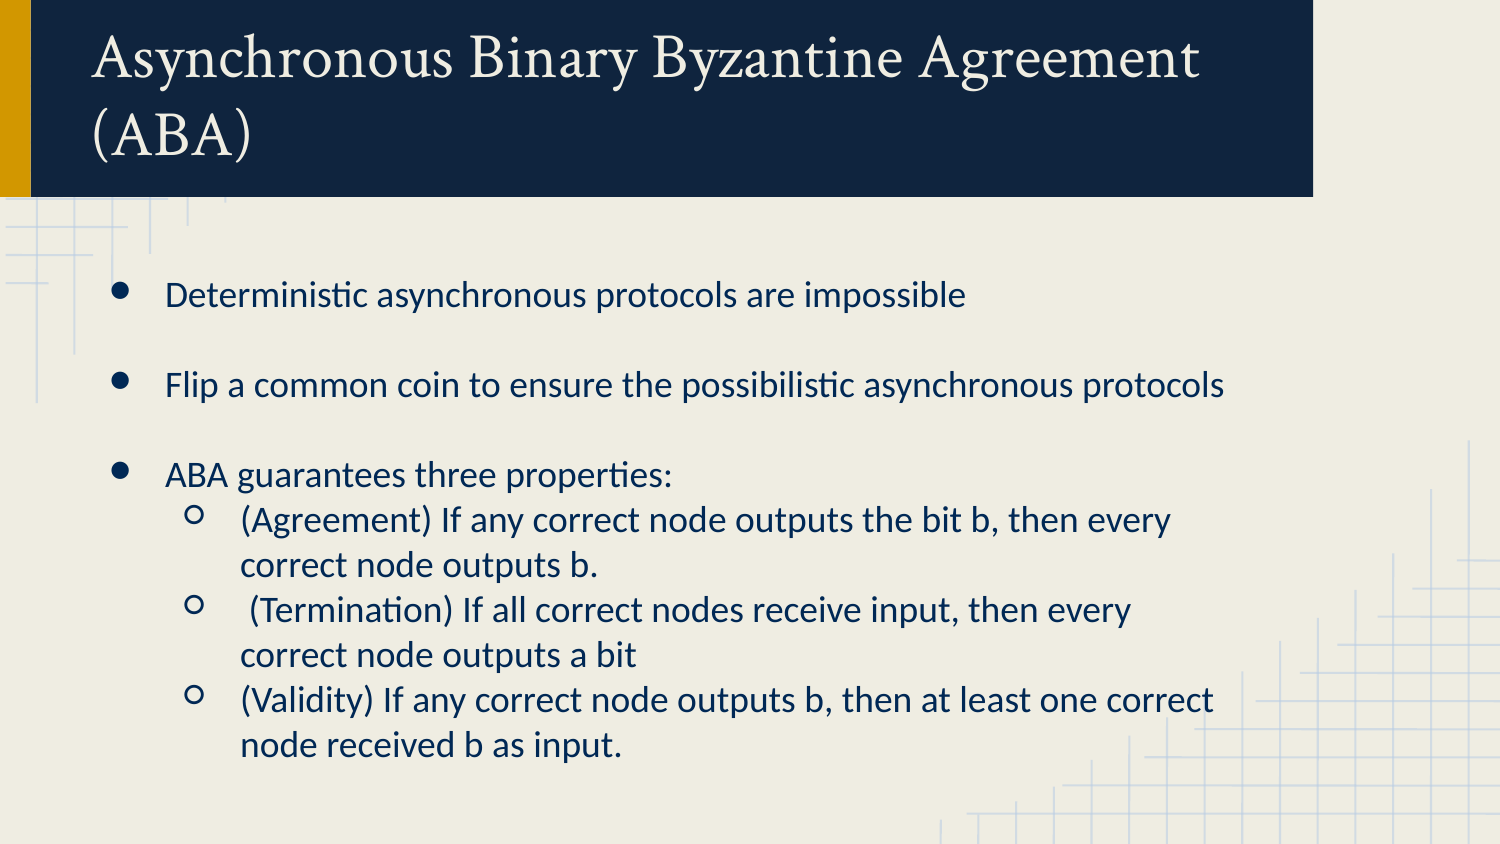

# Asynchronous Binary Byzantine Agreement (ABA)
Deterministic asynchronous protocols are impossible

Flip a common coin to ensure the possibilistic asynchronous protocols

ABA guarantees three properties:
(Agreement) If any correct node outputs the bit b, then every correct node outputs b.
 (Termination) If all correct nodes receive input, then every correct node outputs a bit
(Validity) If any correct node outputs b, then at least one correct node received b as input.